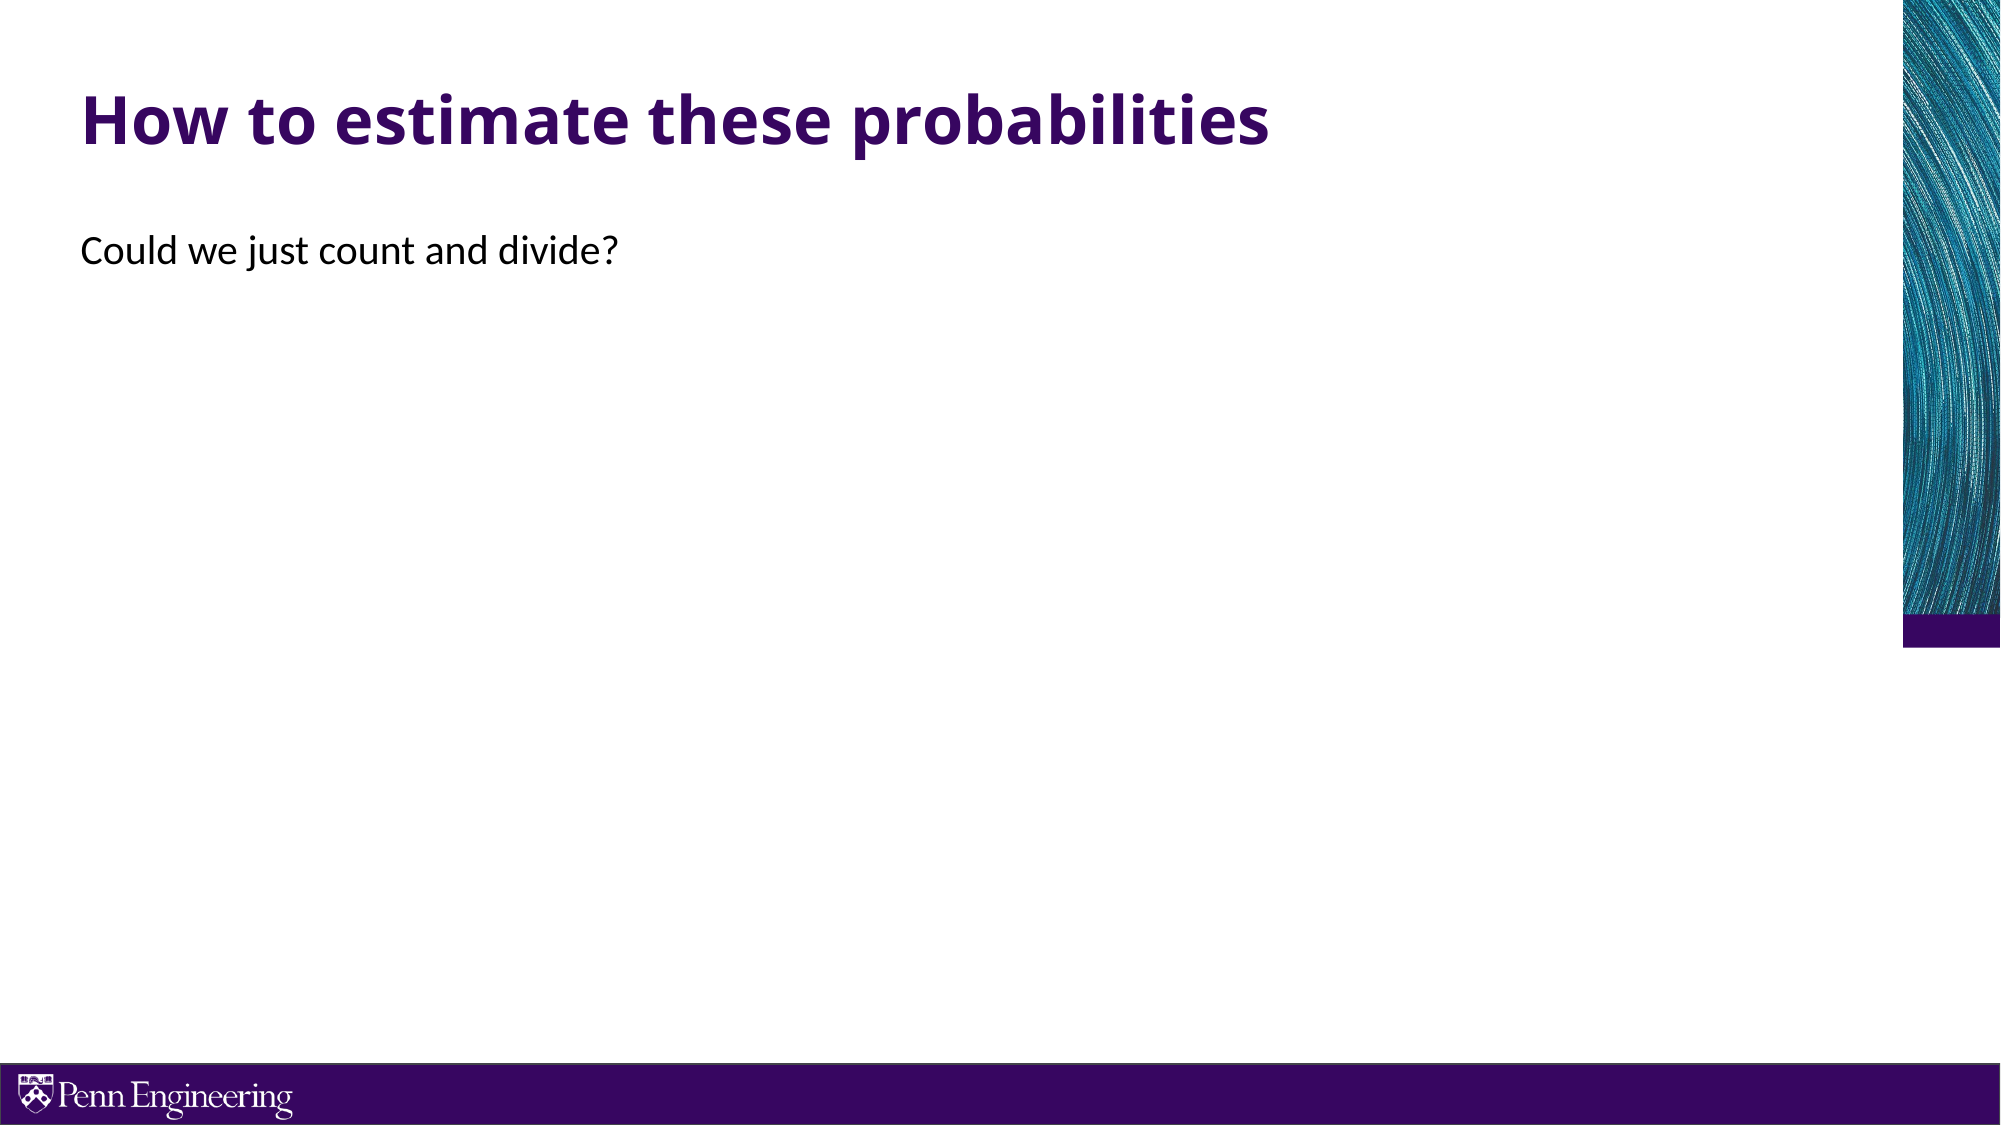

# How to estimate these probabilities
Could we just count and divide?